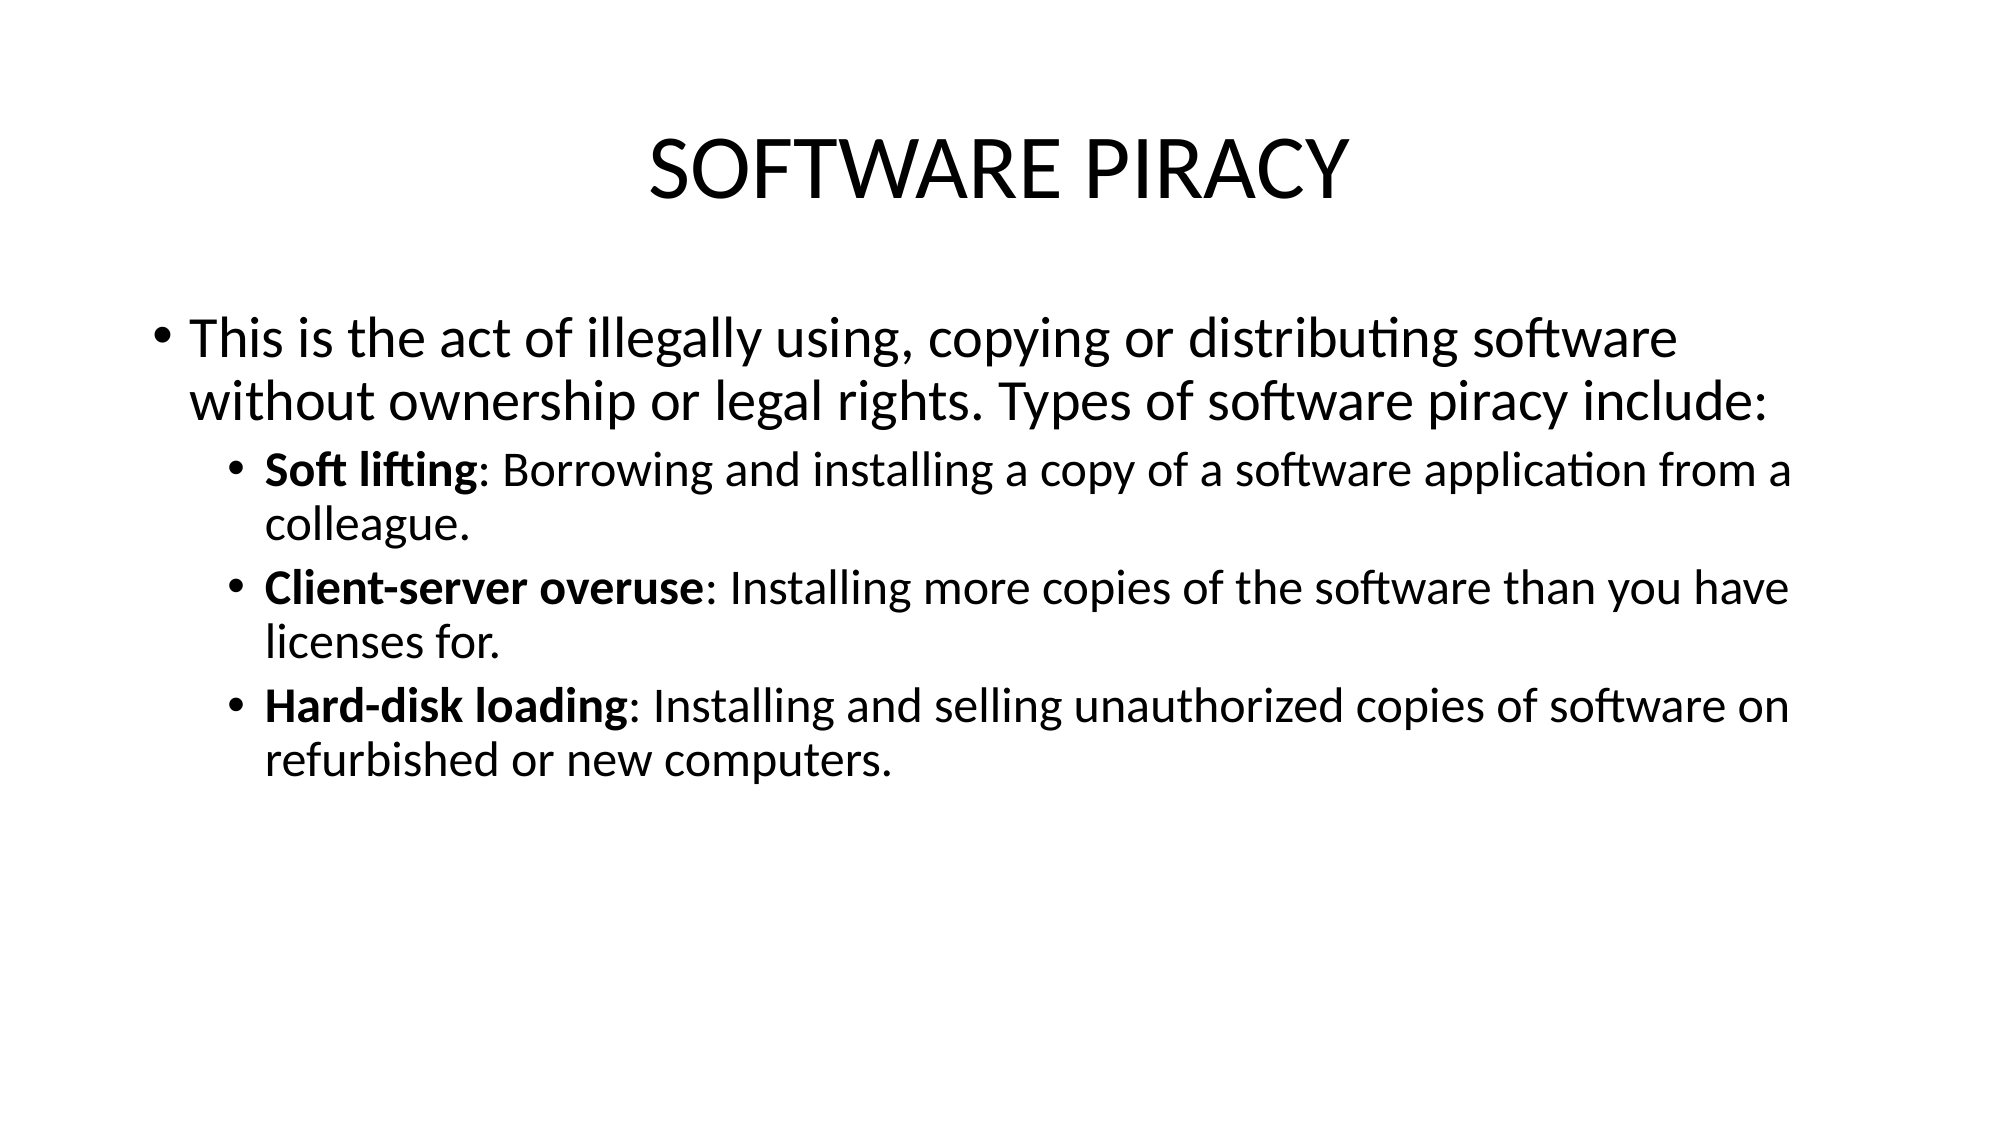

# SOFTWARE PIRACY
This is the act of illegally using, copying or distributing software without ownership or legal rights. Types of software piracy include:
Soft lifting: Borrowing and installing a copy of a software application from a colleague.
Client-server overuse: Installing more copies of the software than you have licenses for.
Hard-disk loading: Installing and selling unauthorized copies of software on refurbished or new computers.